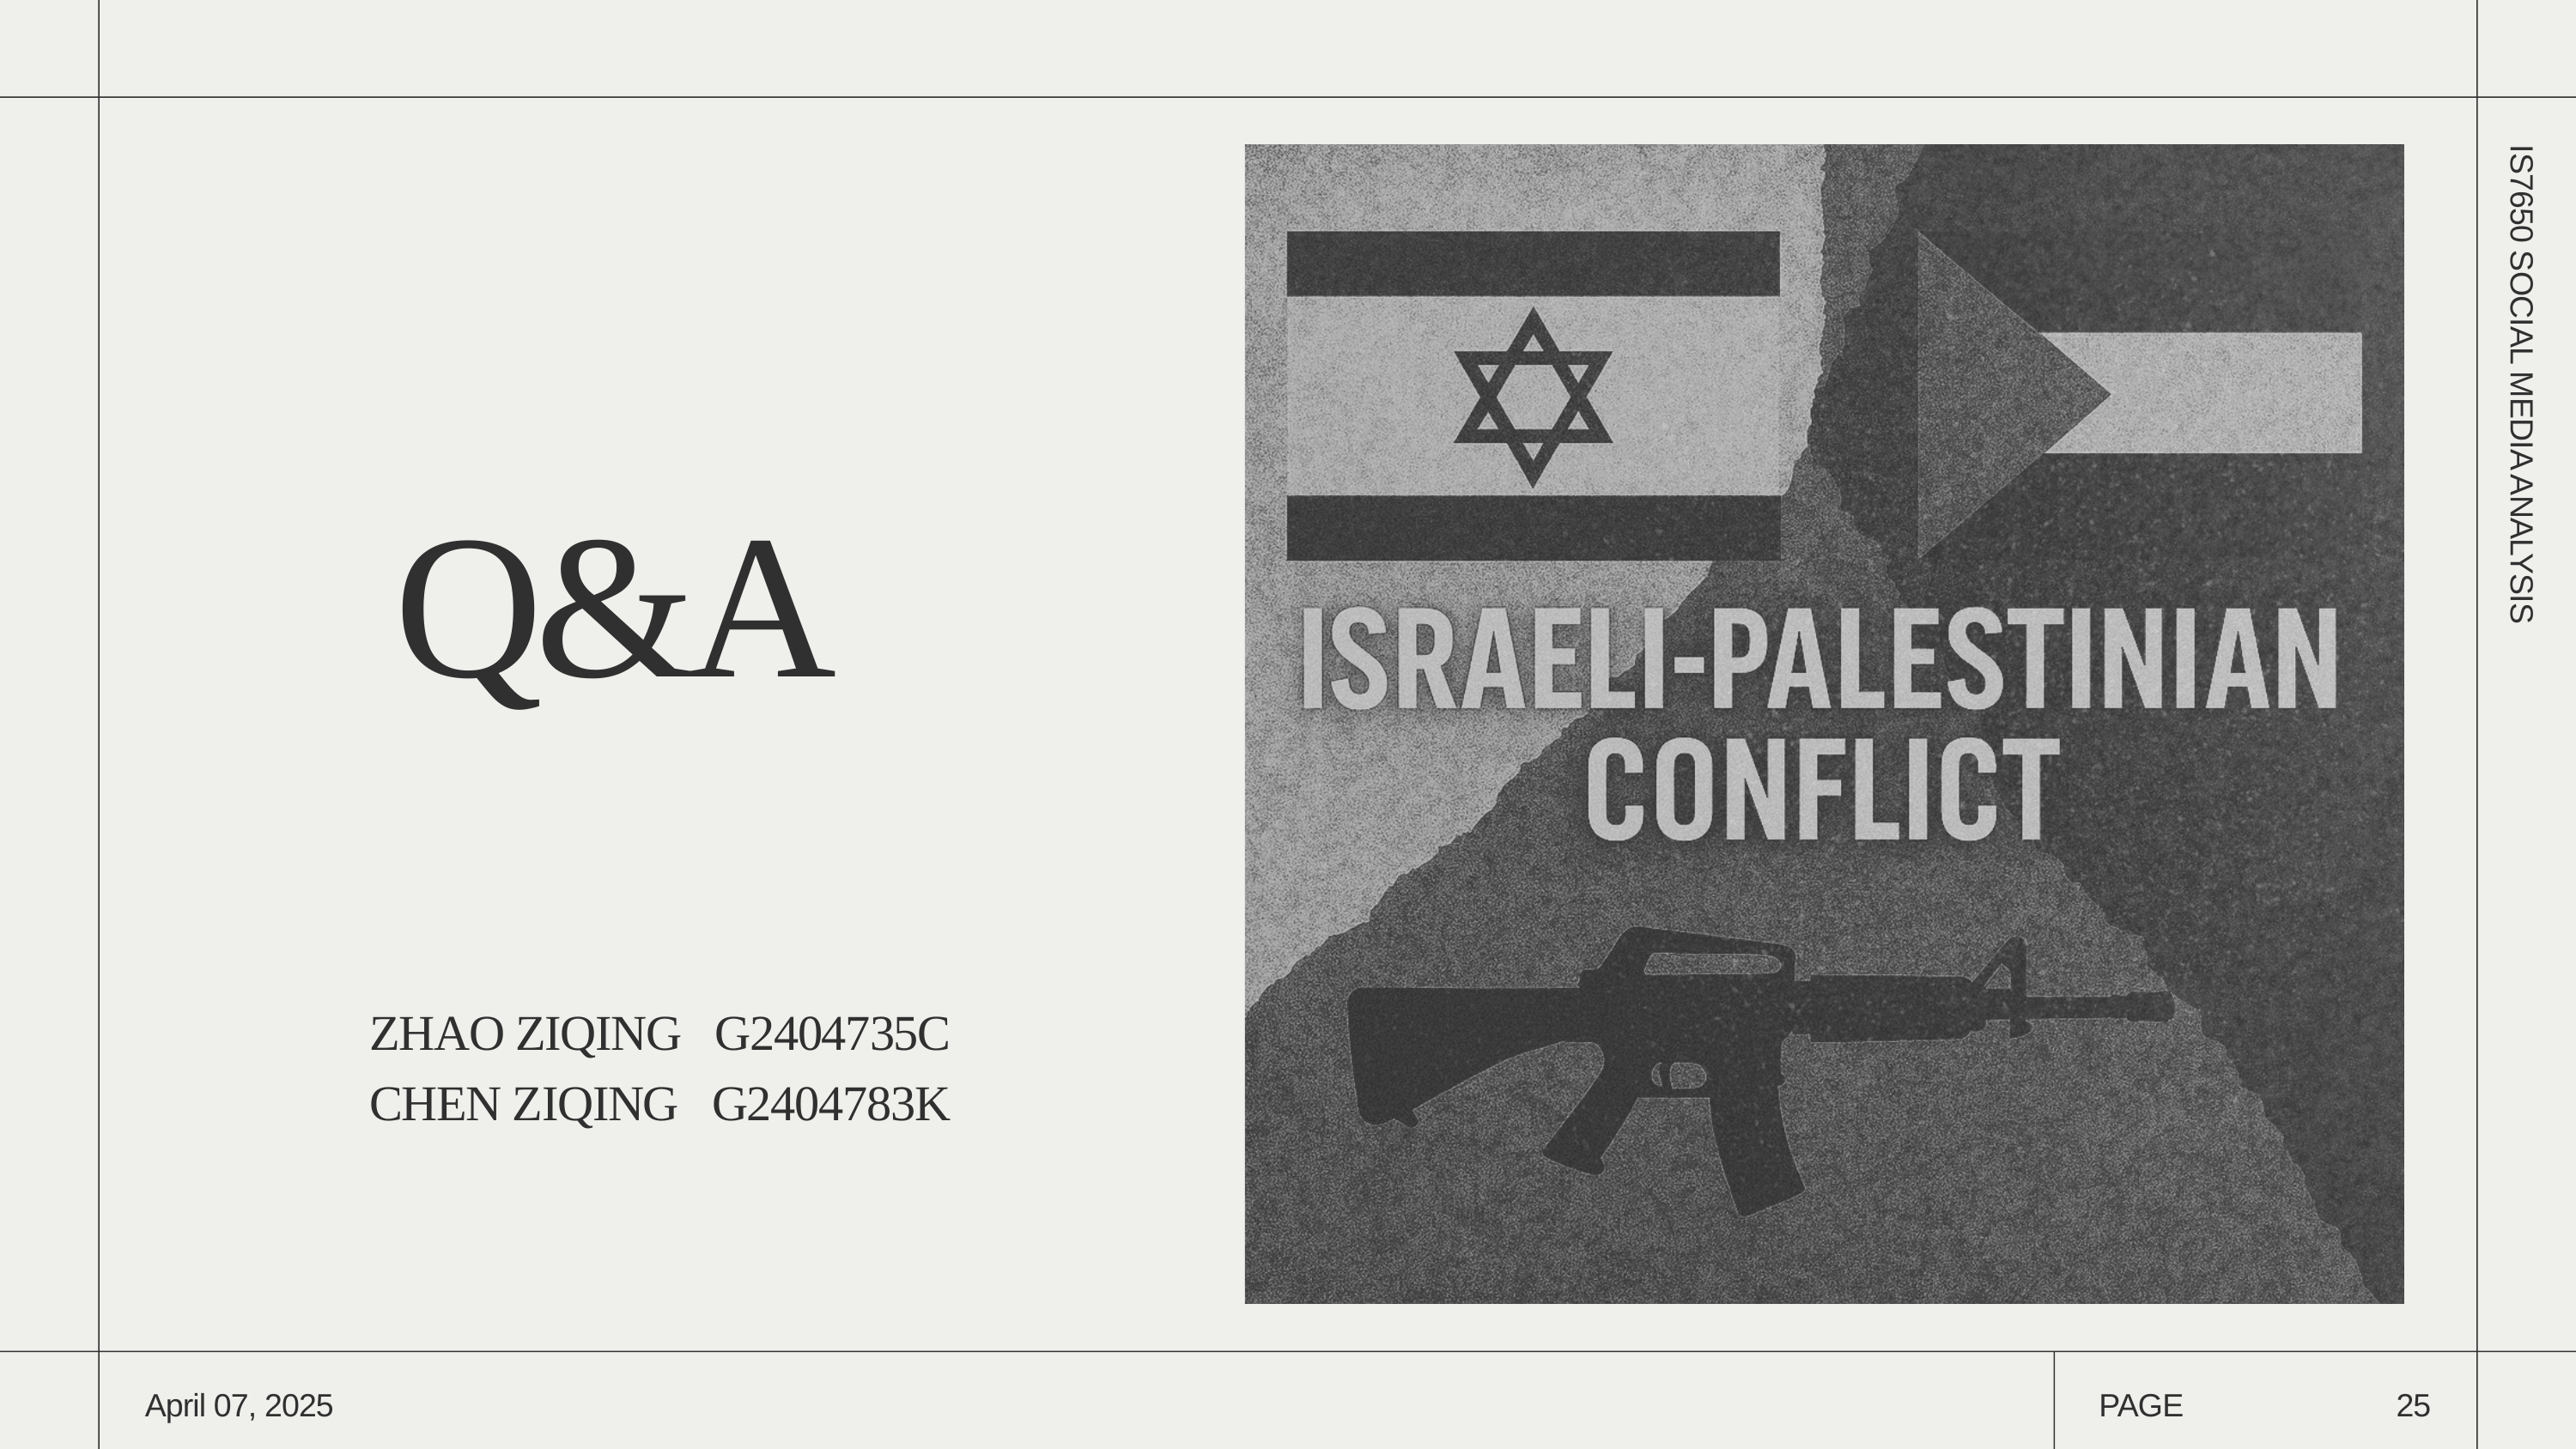

IS7650 SOCIAL MEDIA ANALYSIS
Q&A
ZHAO ZIQING   G2404735C
CHEN ZIQING   G2404783K

April 07, 2025
PAGE
25